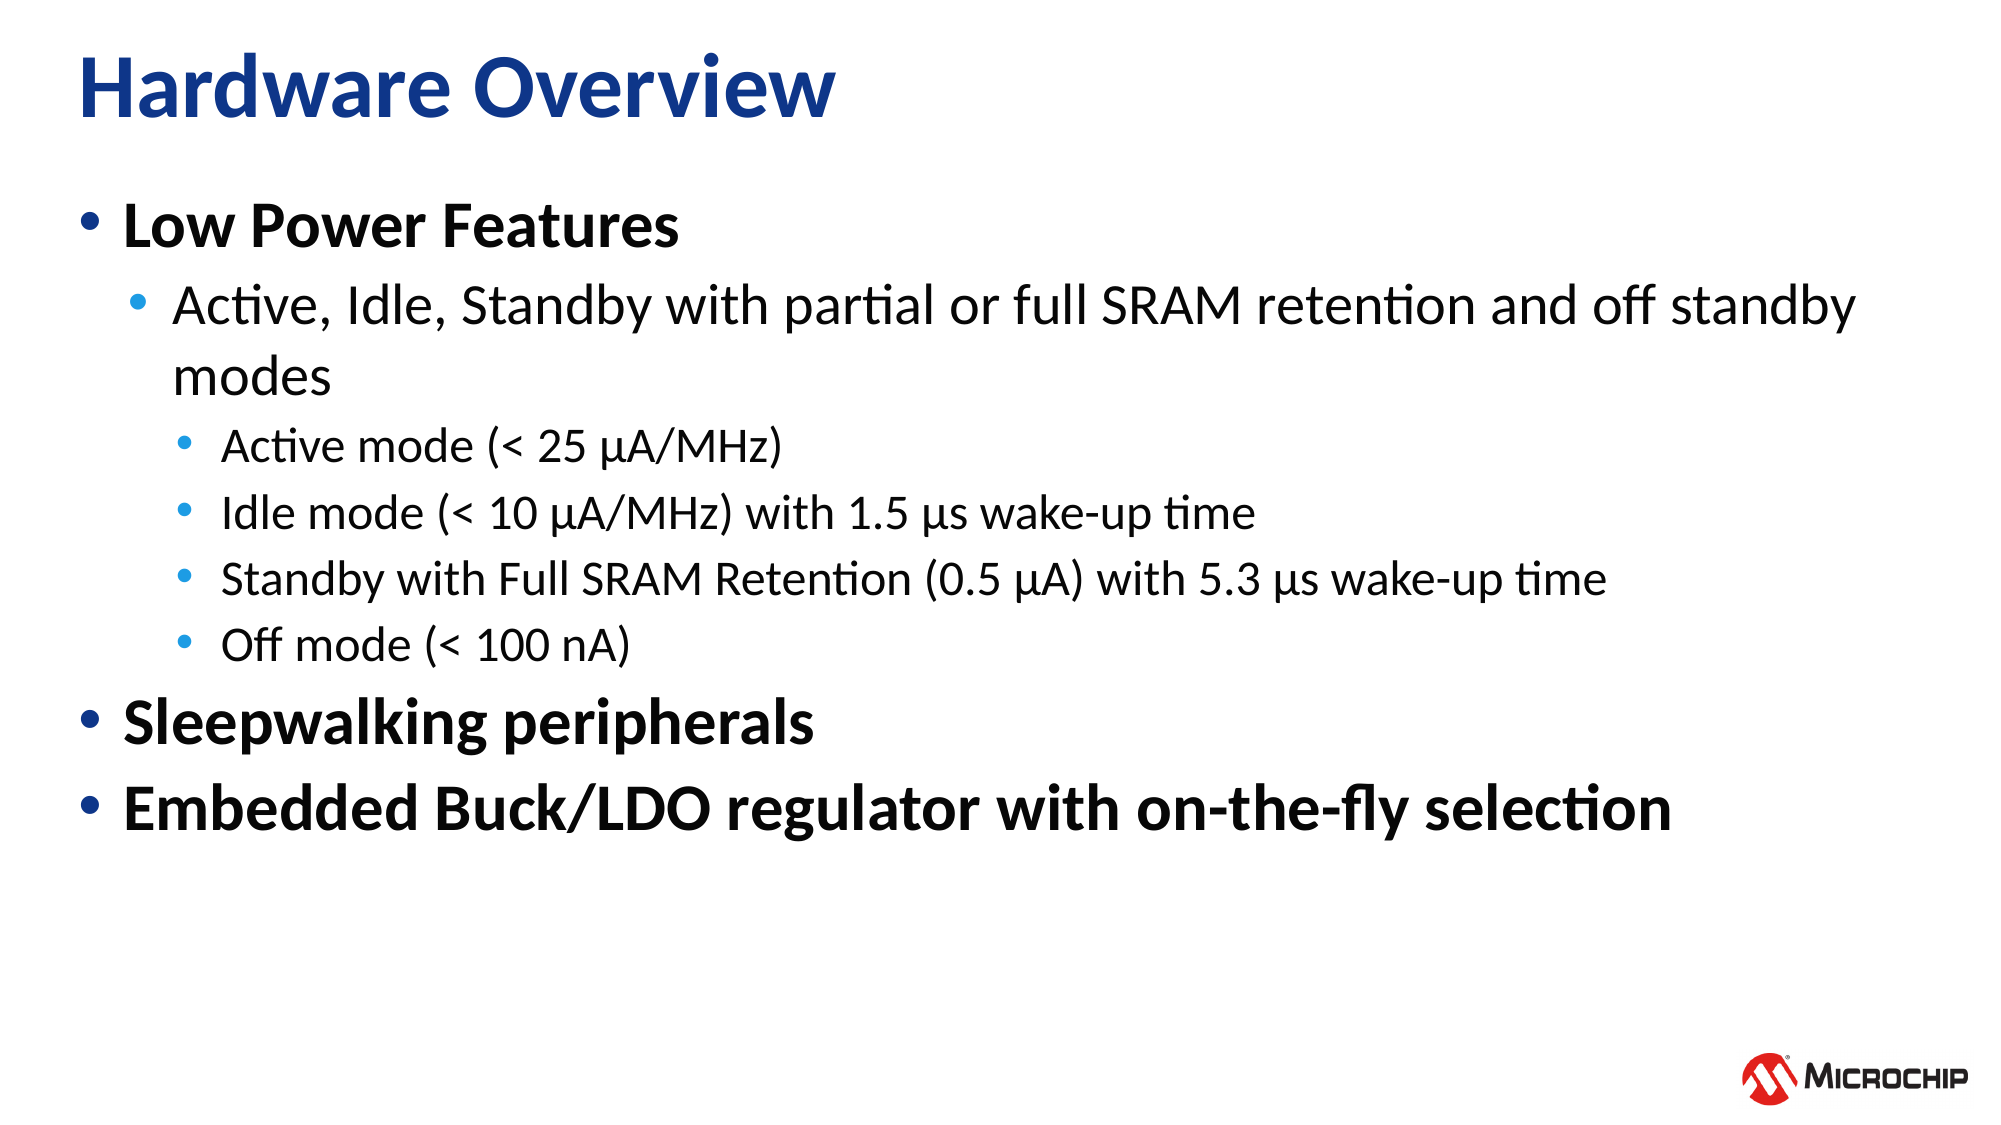

# Hardware Overview
Low Power Features
Active, Idle, Standby with partial or full SRAM retention and off standby modes
Active mode (< 25 μA/MHz)
Idle mode (< 10 μA/MHz) with 1.5 μs wake-up time
Standby with Full SRAM Retention (0.5 μA) with 5.3 μs wake-up time
Off mode (< 100 nA)
Sleepwalking peripherals
Embedded Buck/LDO regulator with on-the-fly selection